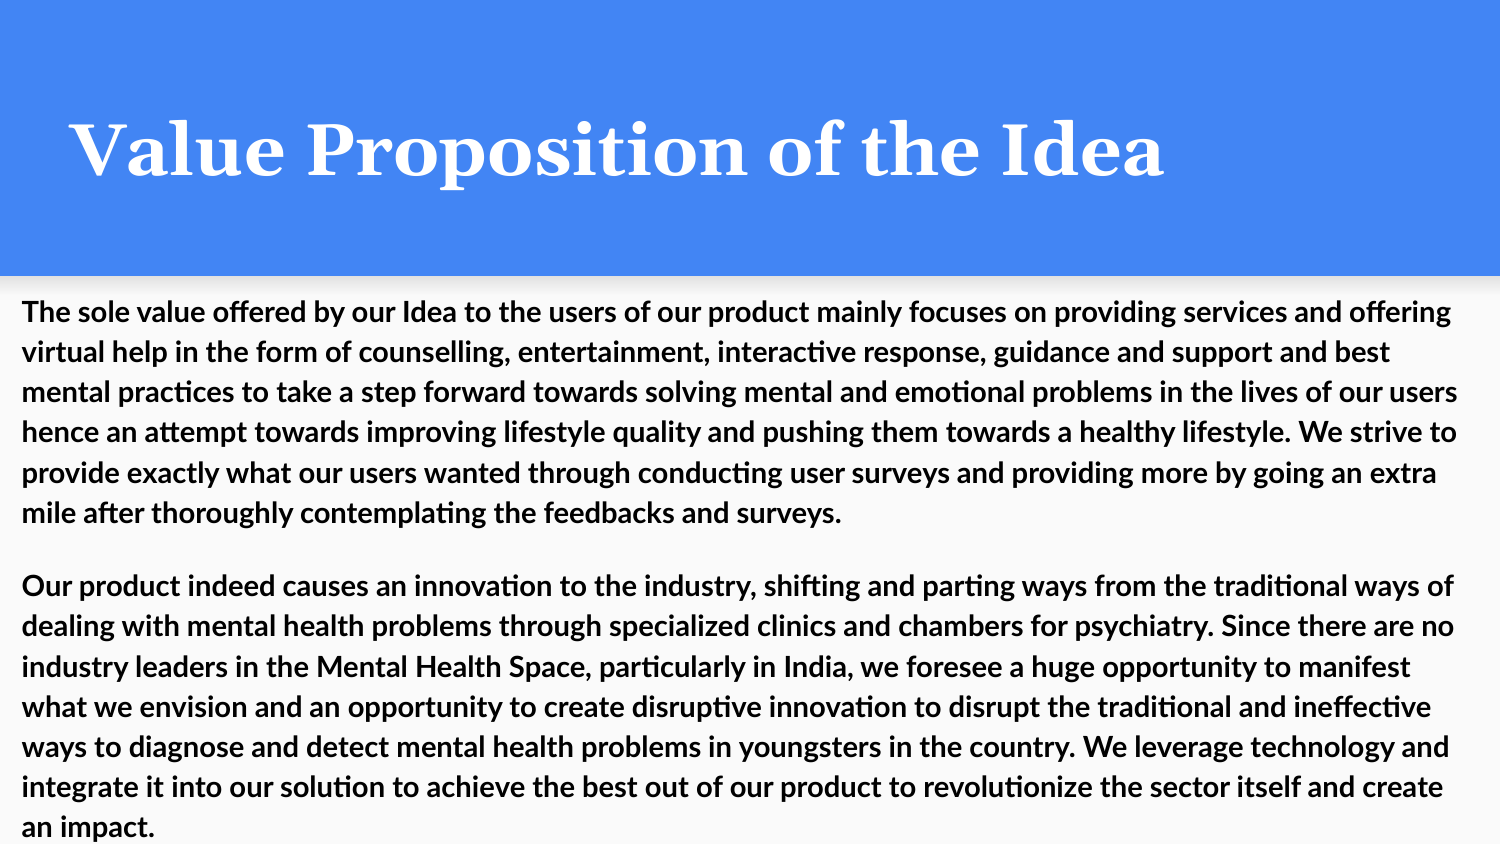

# Value Proposition of the Idea
The sole value offered by our Idea to the users of our product mainly focuses on providing services and offering virtual help in the form of counselling, entertainment, interactive response, guidance and support and best mental practices to take a step forward towards solving mental and emotional problems in the lives of our users hence an attempt towards improving lifestyle quality and pushing them towards a healthy lifestyle. We strive to provide exactly what our users wanted through conducting user surveys and providing more by going an extra mile after thoroughly contemplating the feedbacks and surveys.
Our product indeed causes an innovation to the industry, shifting and parting ways from the traditional ways of dealing with mental health problems through specialized clinics and chambers for psychiatry. Since there are no industry leaders in the Mental Health Space, particularly in India, we foresee a huge opportunity to manifest what we envision and an opportunity to create disruptive innovation to disrupt the traditional and ineffective ways to diagnose and detect mental health problems in youngsters in the country. We leverage technology and integrate it into our solution to achieve the best out of our product to revolutionize the sector itself and create an impact.